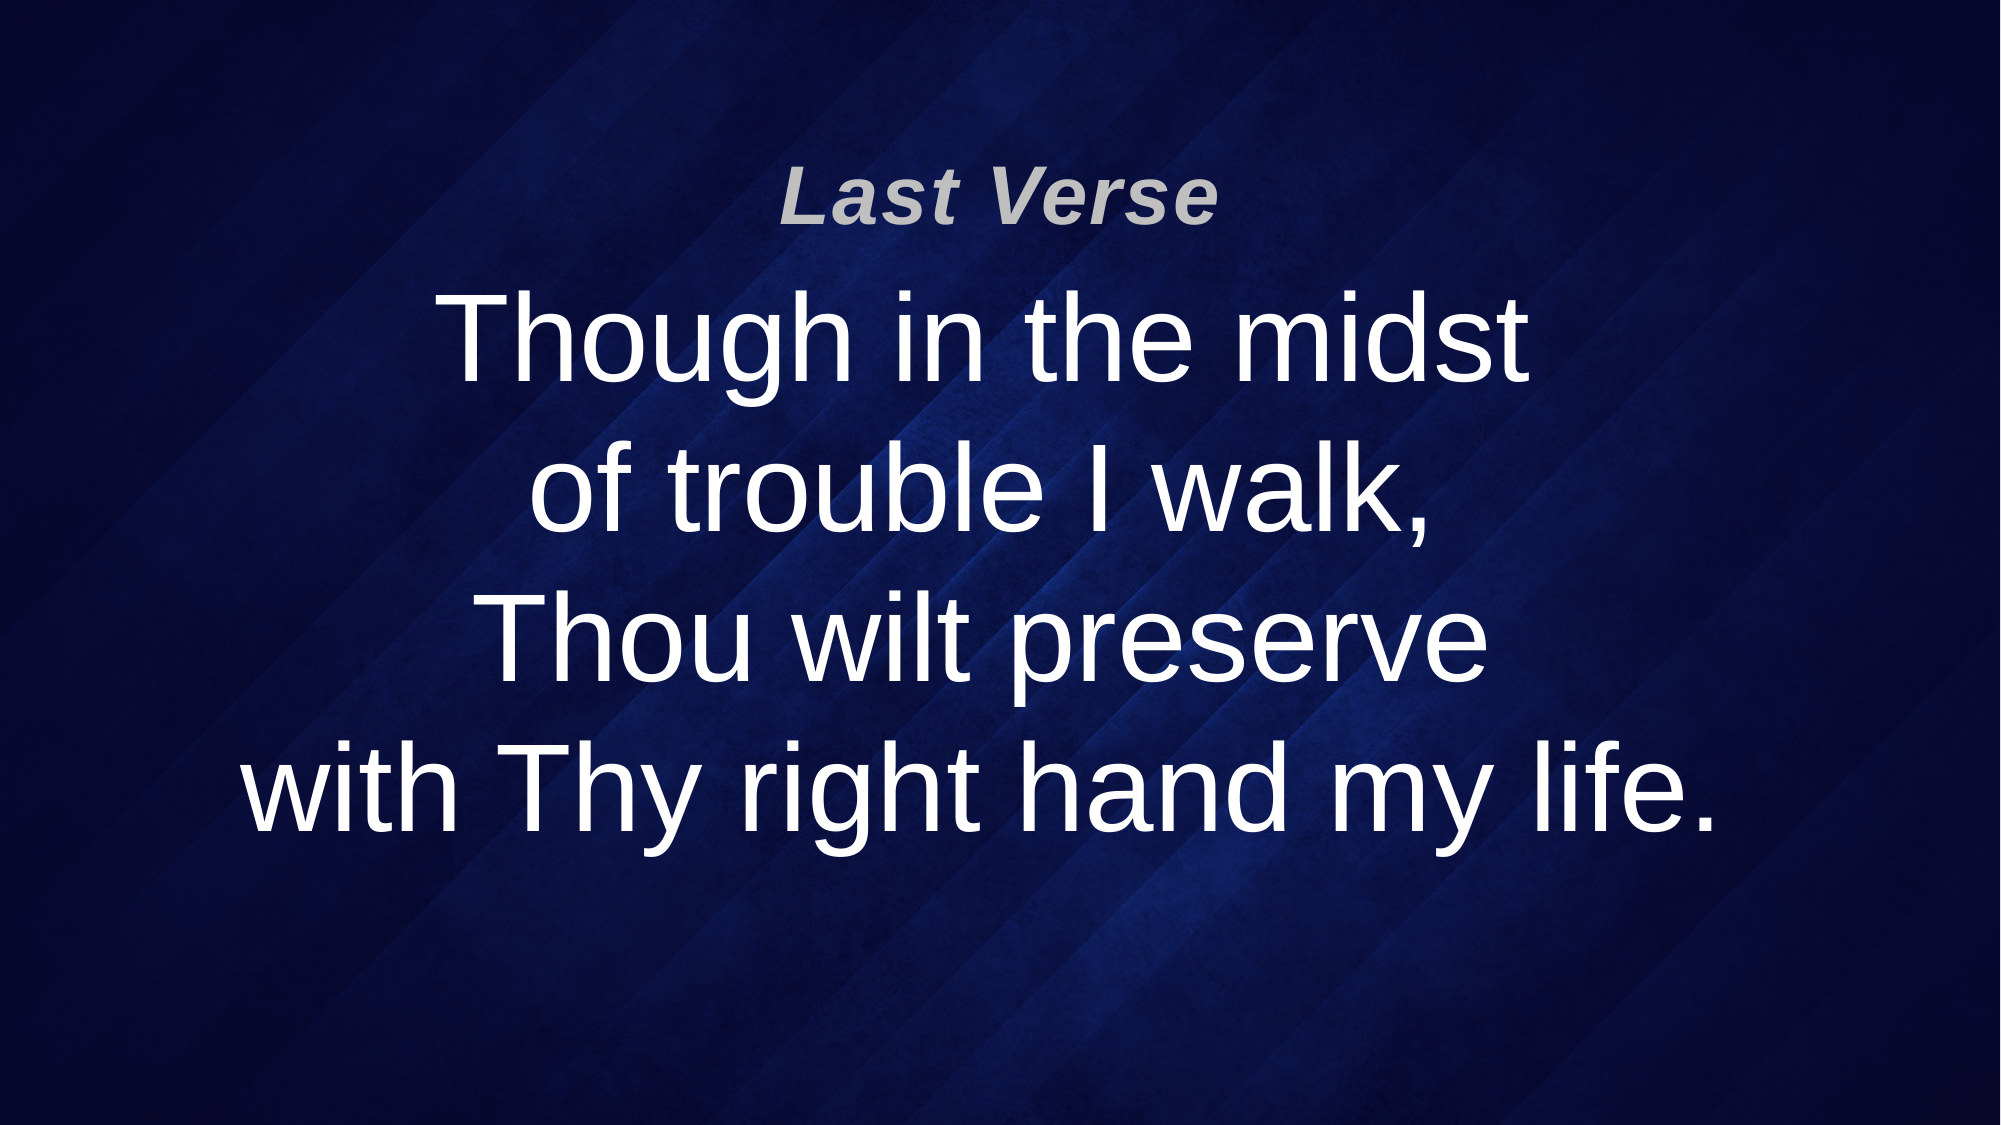

Last Verse
# Though in the midst of trouble I walk, Thou wilt preserve with Thy right hand my life.